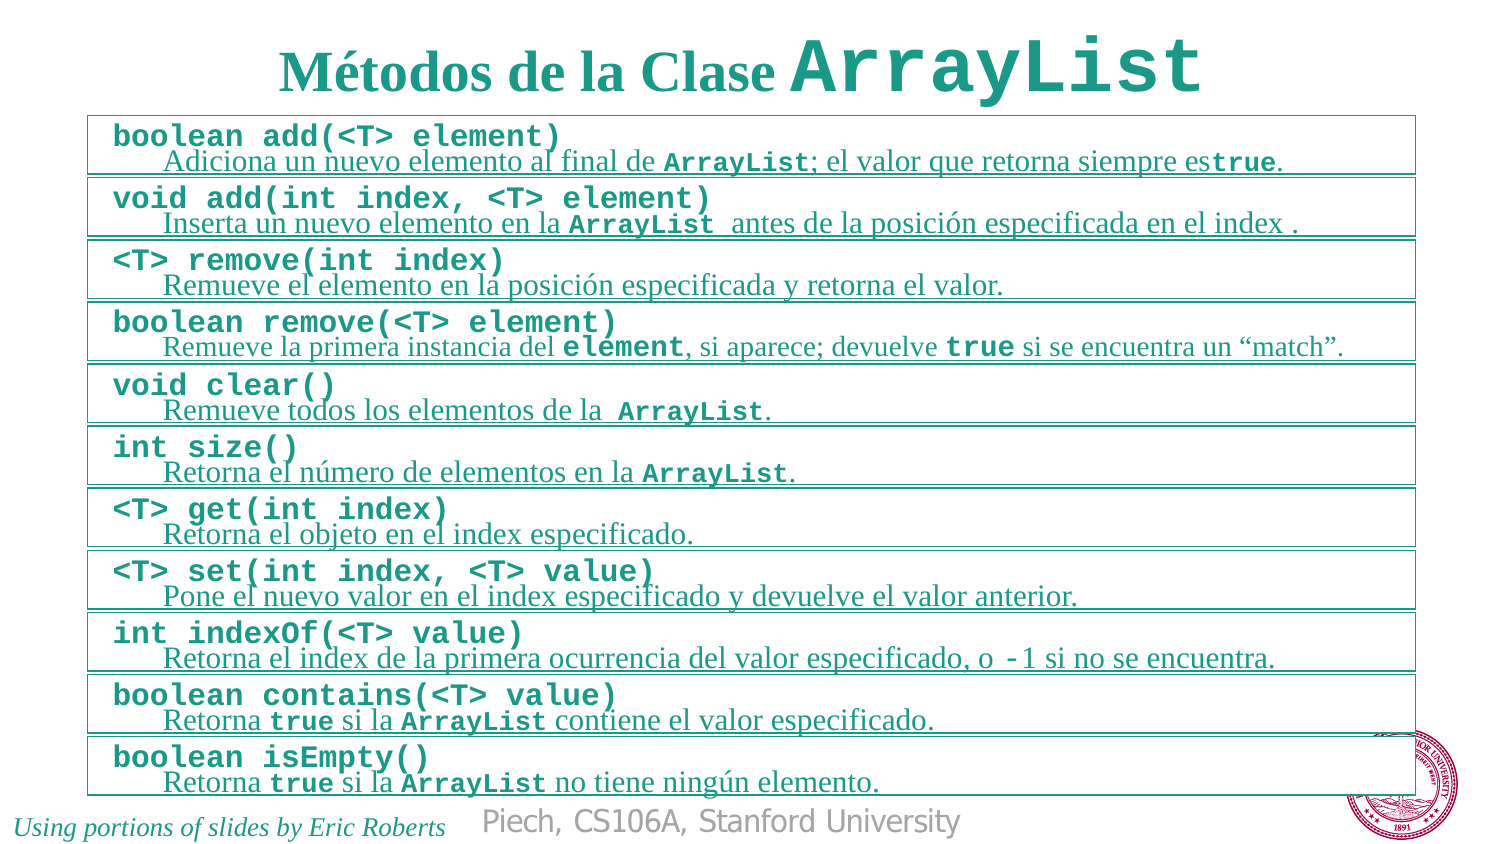

# Métodos de la Clase ArrayList
boolean add(<T> element)

Adiciona un nuevo elemento al final de ArrayList; el valor que retorna siempre estrue.
void add(int index, <T> element)

Inserta un nuevo elemento en la ArrayList antes de la posición especificada en el index .
<T> remove(int index)

Remueve el elemento en la posición especificada y retorna el valor.
boolean remove(<T> element)

Remueve la primera instancia del element, si aparece; devuelve true si se encuentra un “match”.
void clear()

Remueve todos los elementos de la  ArrayList.
int size()

Retorna el número de elementos en la ArrayList.
<T> get(int index)

Retorna el objeto en el index especificado.
<T> set(int index, <T> value)

Pone el nuevo valor en el index especificado y devuelve el valor anterior.
int indexOf(<T> value)

Retorna el index de la primera ocurrencia del valor especificado, o -1 si no se encuentra.
boolean contains(<T> value)

Retorna true si la ArrayList contiene el valor especificado.
boolean isEmpty()

Retorna true si la ArrayList no tiene ningún elemento.
Using portions of slides by Eric Roberts